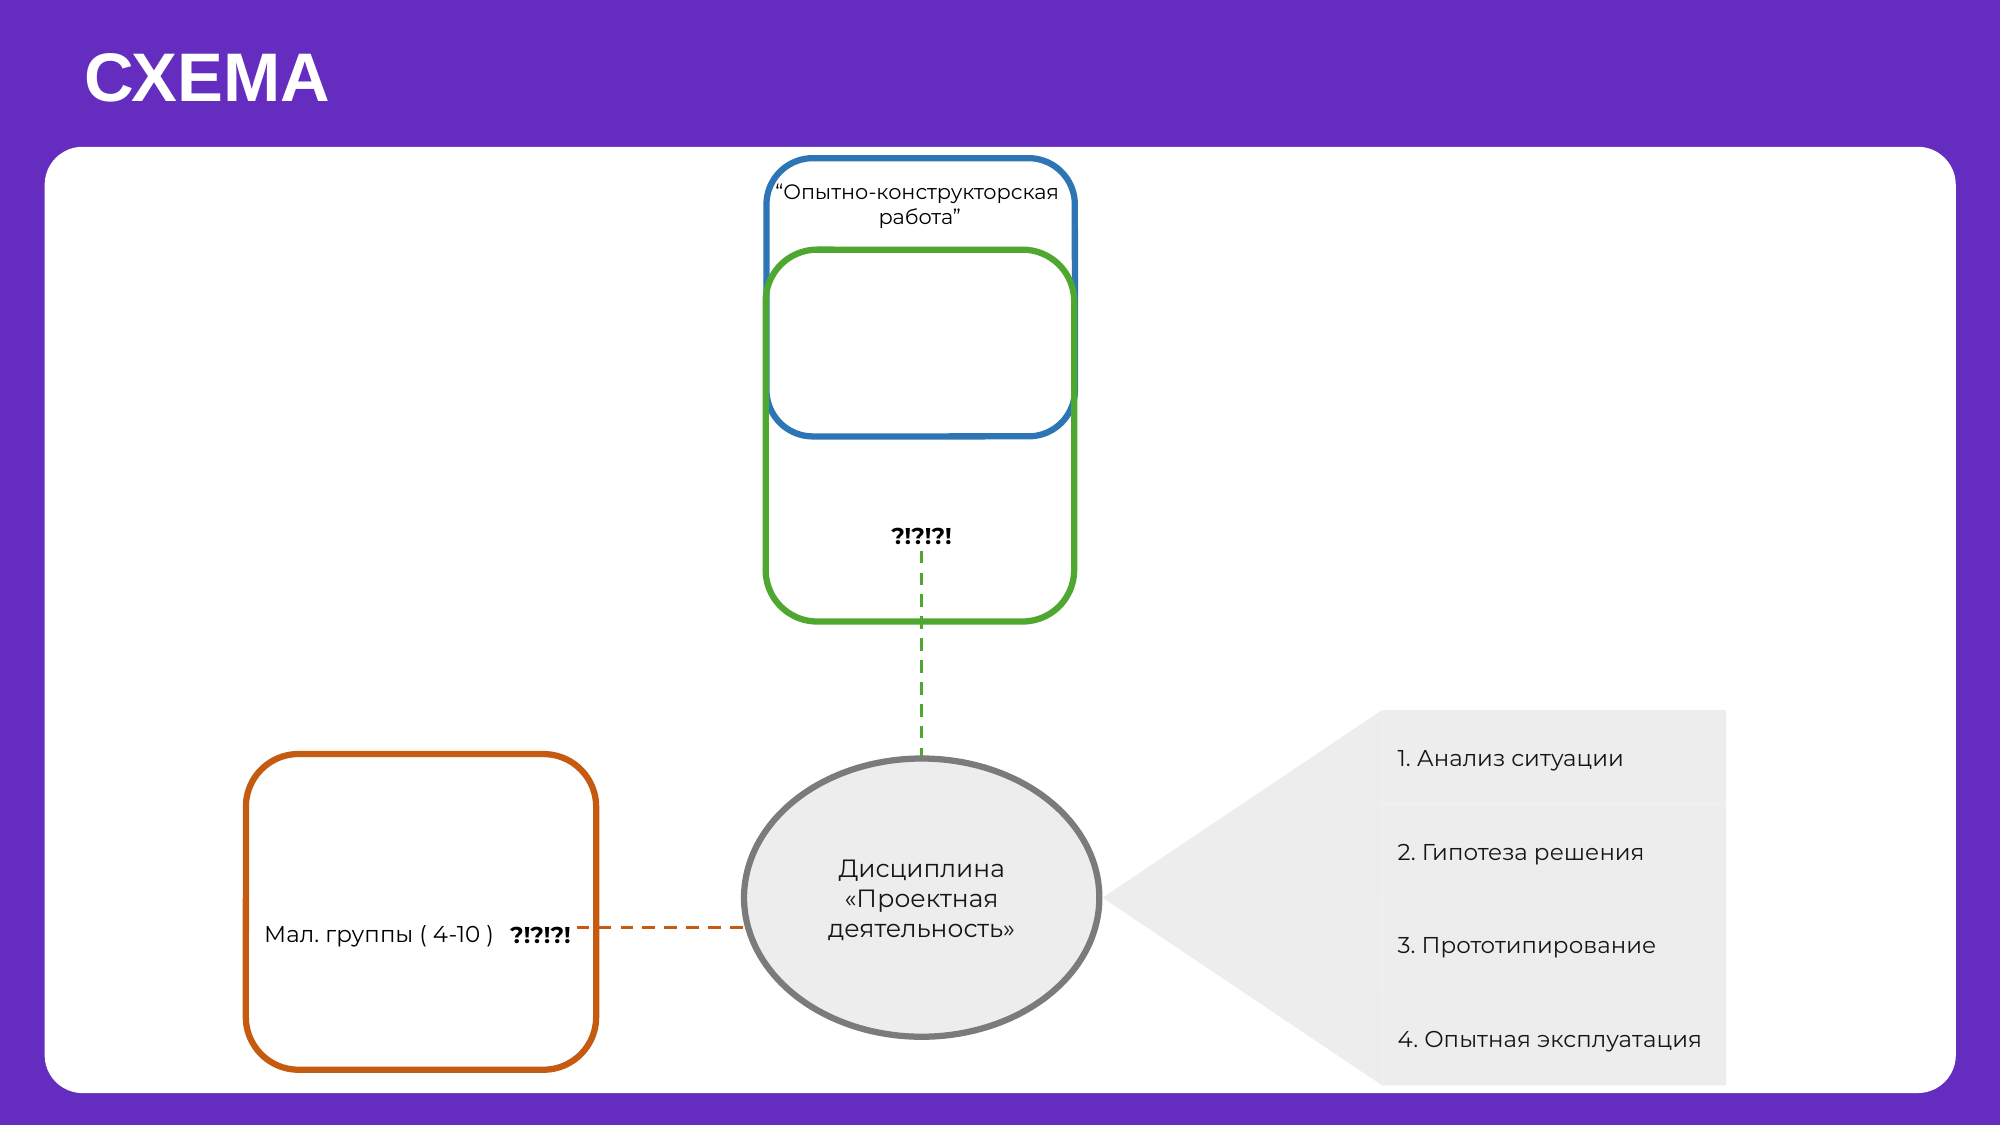

СХЕМА

“Опытно-конструкторская
работа”

?!?!?!
1. Анализ ситуации

Дисциплина
«Проектная деятельность»

?!?!?!

Мал. группы ( 4-10 )

2. Гипотеза решения
3. Прототипирование
4. Опытная эксплуатация